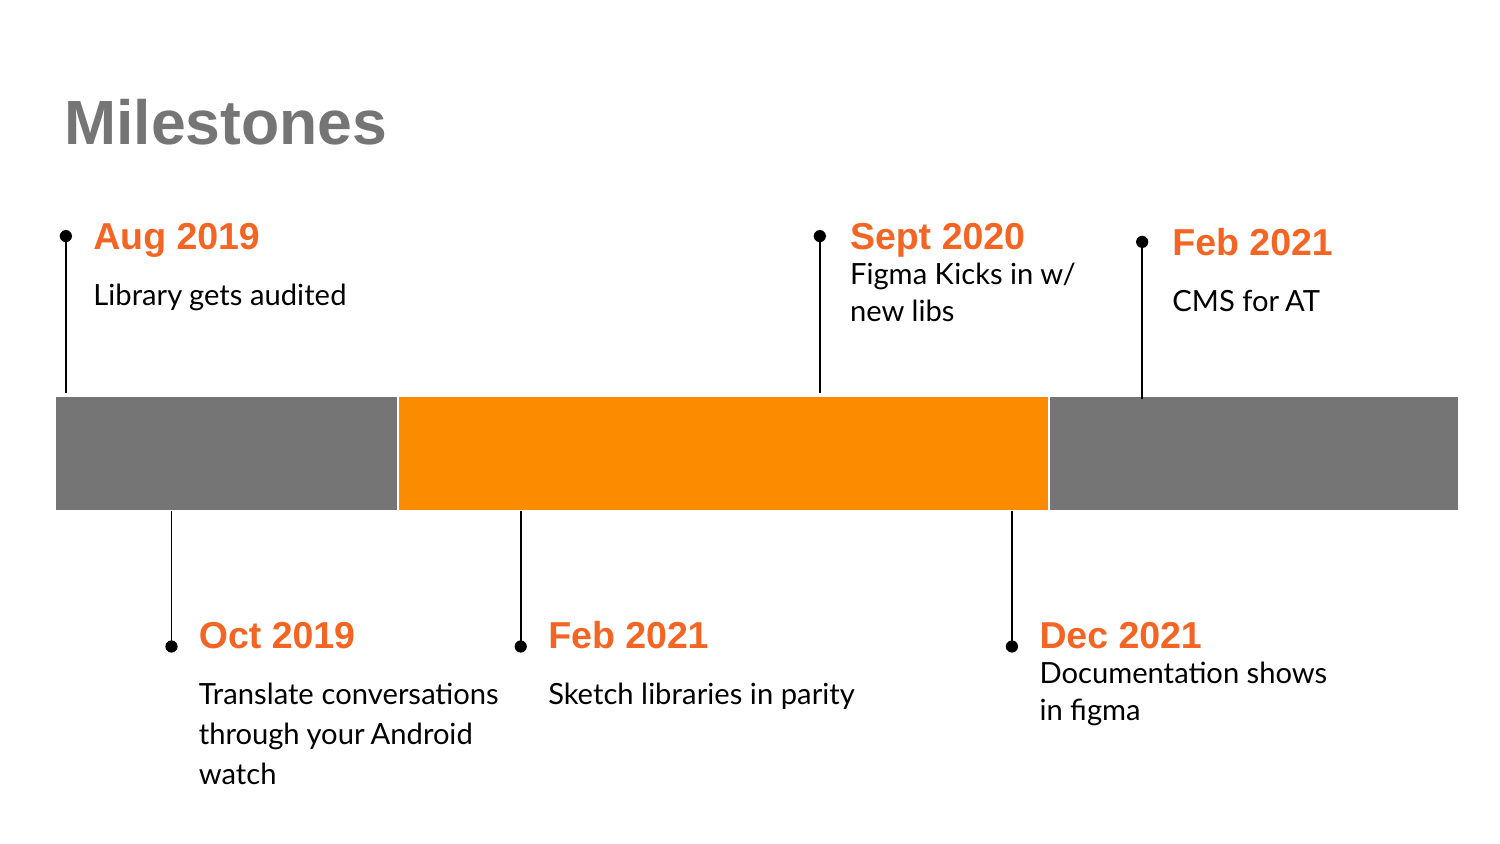

# Milestones
Sept 2020
Aug 2019
Feb 2021
Library gets audited

CMS for AT
Figma Kicks in w/
new libs

Oct 2019
Feb 2021
Dec 2021
Translate conversations through your Android watch
Sketch libraries in parity
Documentation shows
in figma